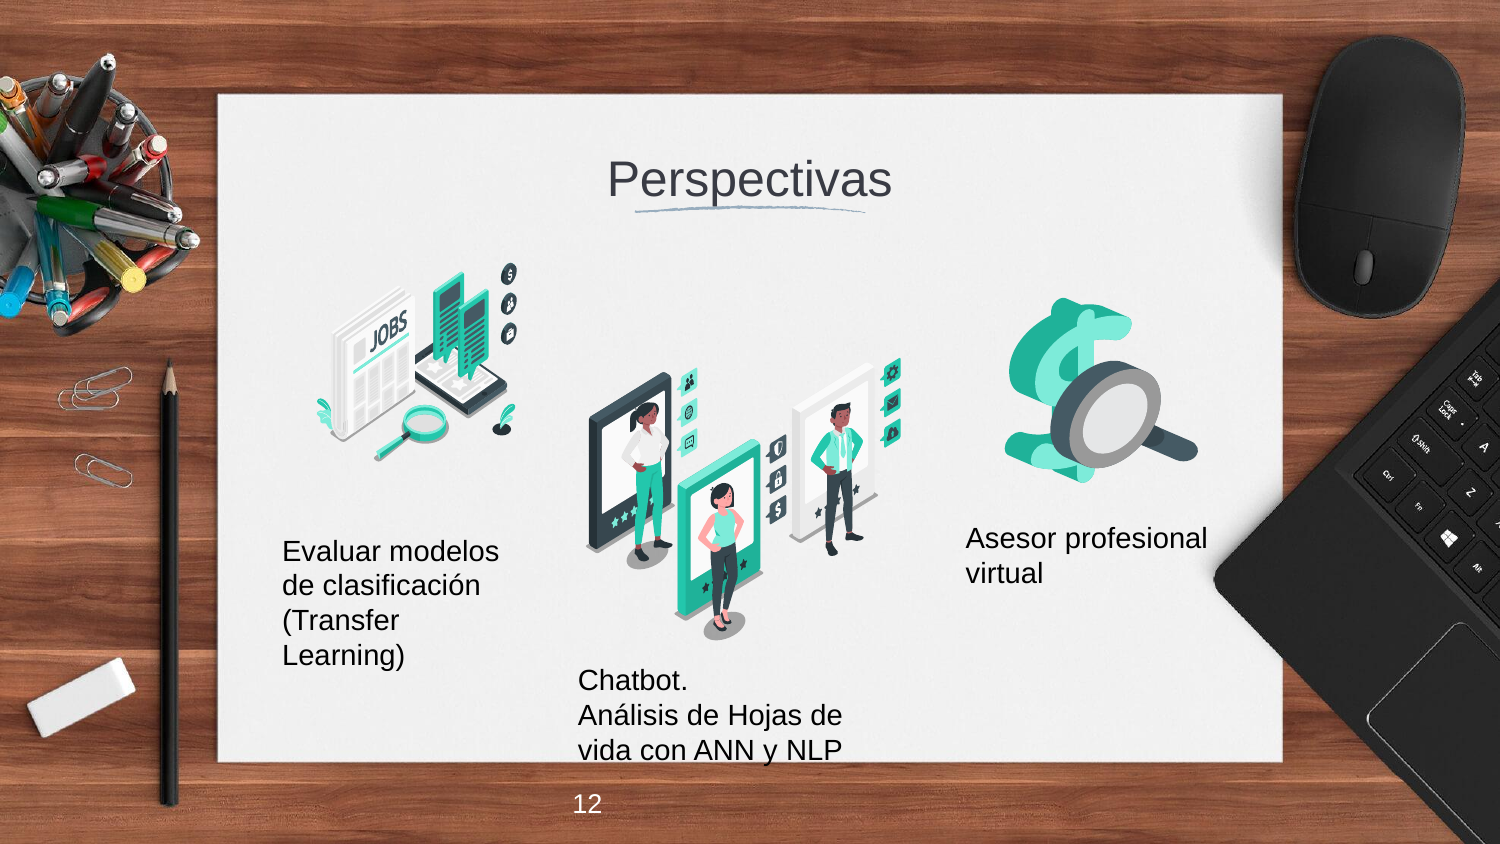

# Perspectivas

Asesor profesional virtual

Evaluar modelos de clasificación (Transfer Learning)

Chatbot.
Análisis de Hojas de vida con ANN y NLP
12